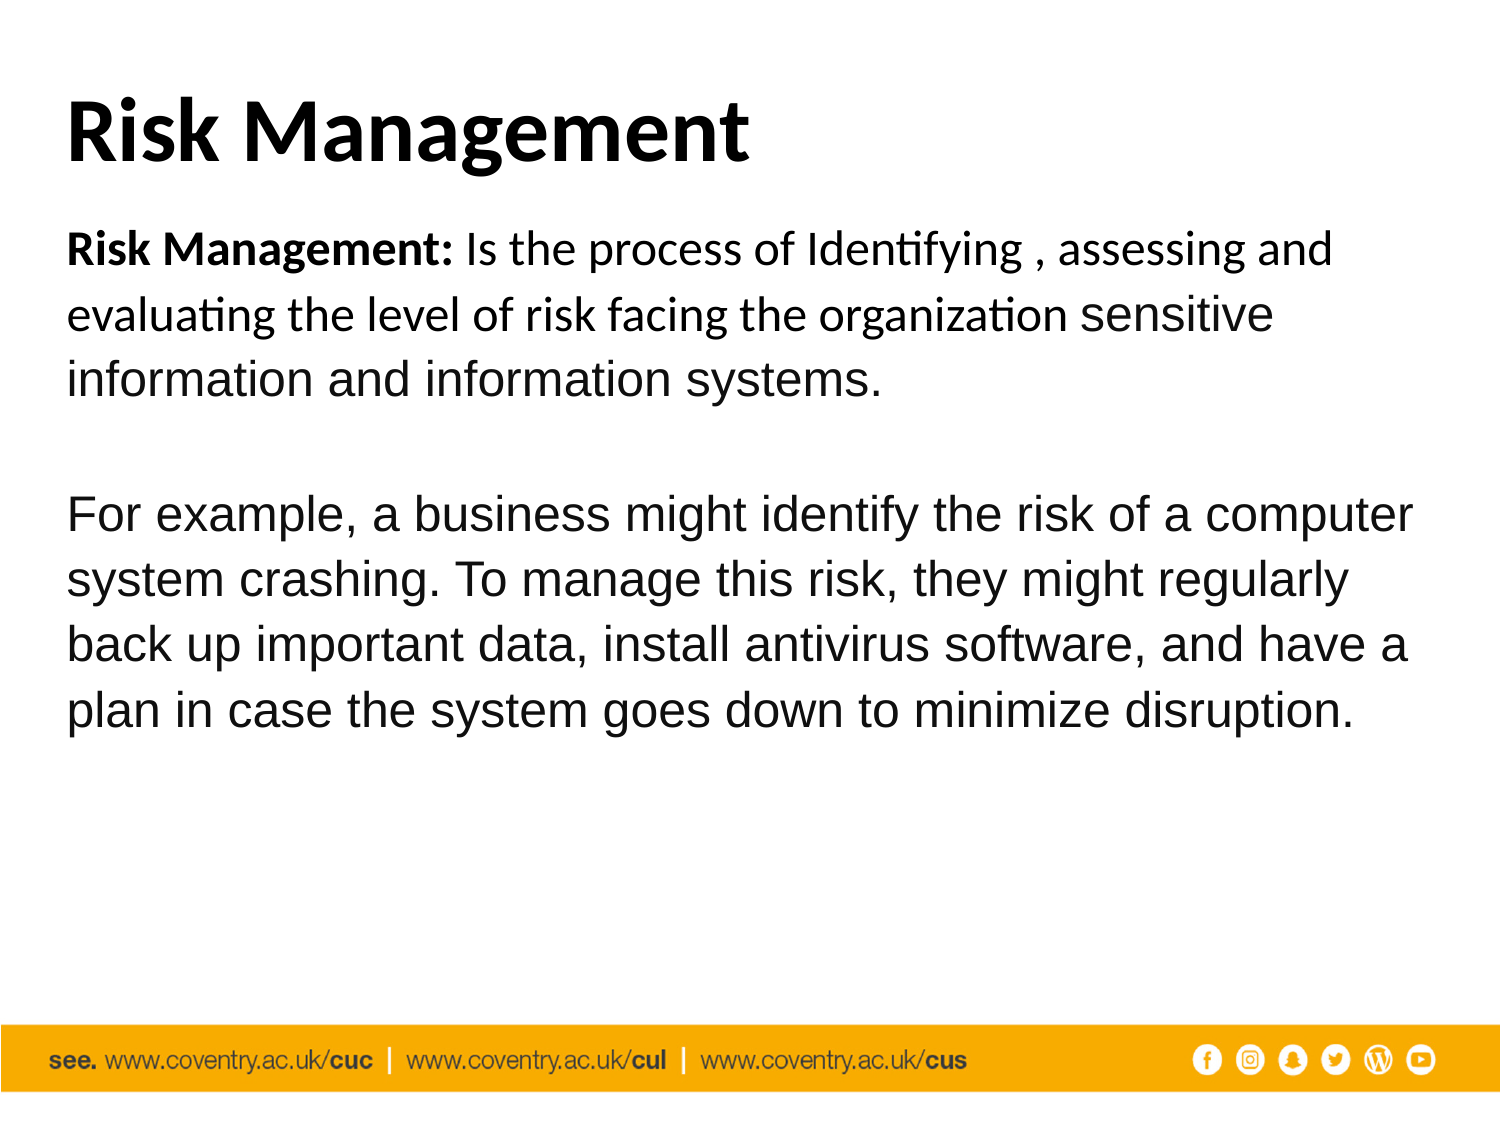

# Risk Management
Risk Management: Is the process of Identifying , assessing and evaluating the level of risk facing the organization sensitive information and information systems.

For example, a business might identify the risk of a computer system crashing. To manage this risk, they might regularly back up important data, install antivirus software, and have a plan in case the system goes down to minimize disruption.